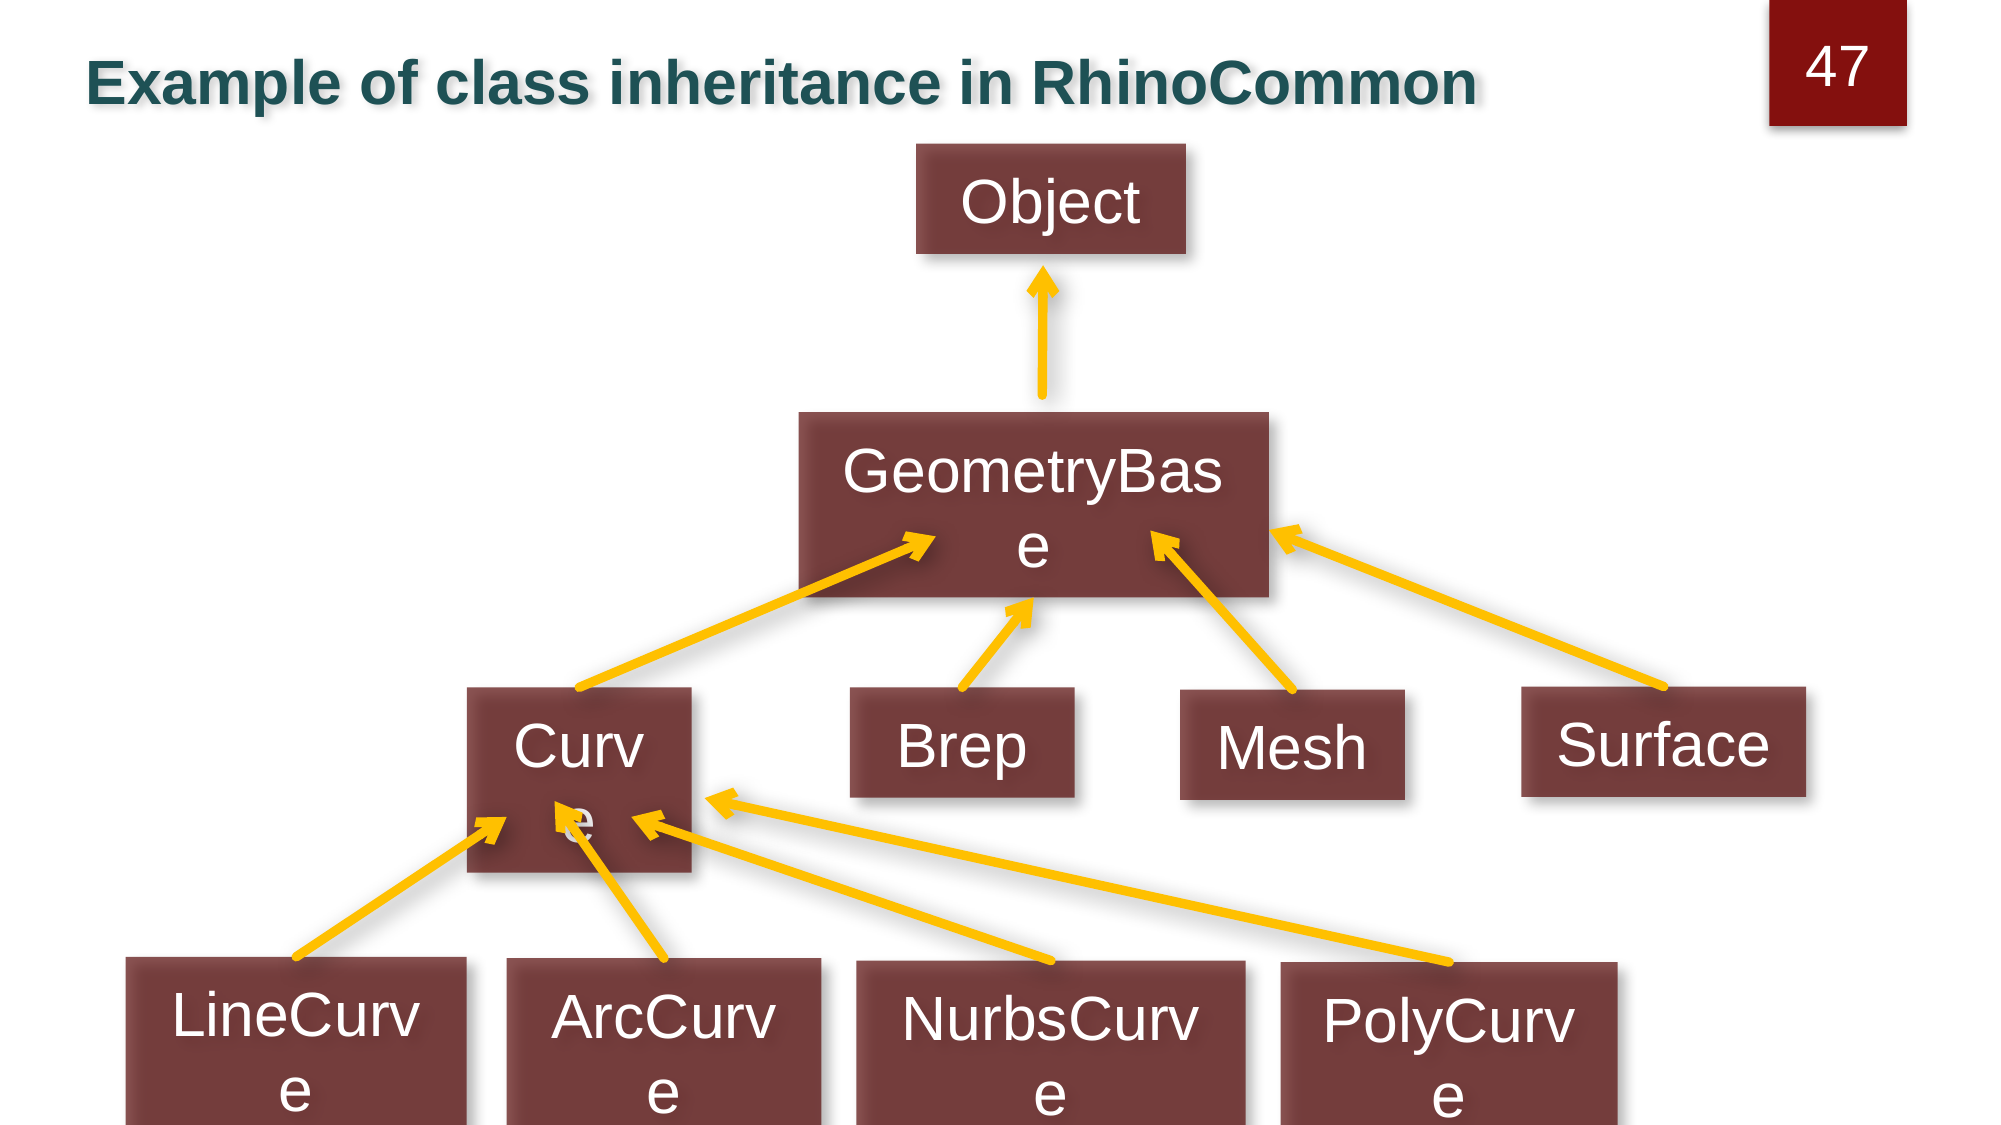

47
# Example of class inheritance in RhinoCommon
Object
GeometryBase
Surface
Curve
Brep
Mesh
LineCurve
ArcCurve
NurbsCurve
PolyCurve